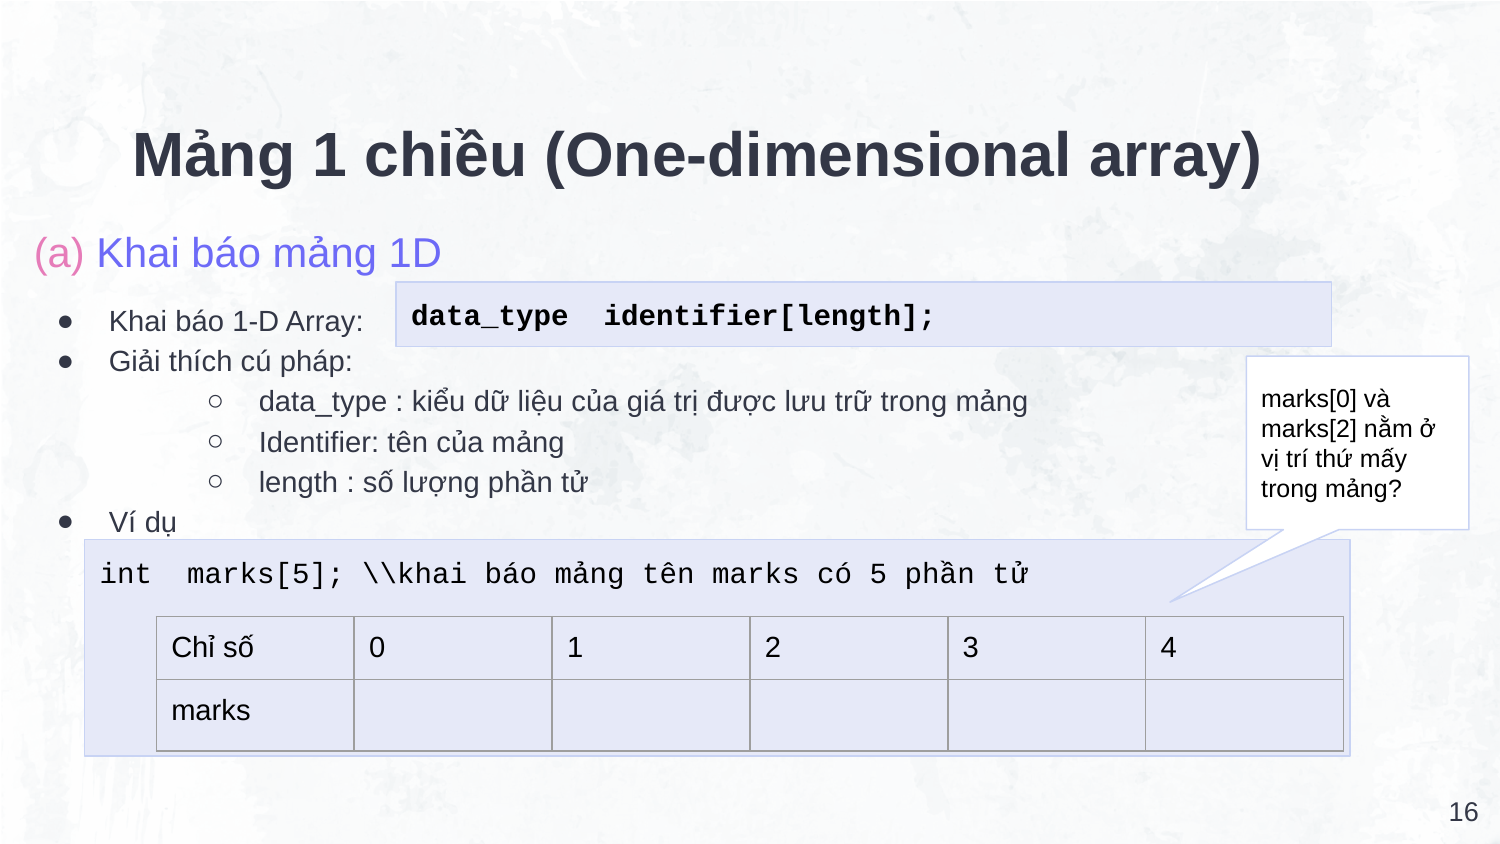

# Mảng 1 chiều (One-dimensional array)
(a) Khai báo mảng 1D
Khai báo 1-D Array:
Giải thích cú pháp:
data_type : kiểu dữ liệu của giá trị được lưu trữ trong mảng
Identifier: tên của mảng
length : số lượng phần tử
Ví dụ
data_type  identifier[length];
marks[0] và marks[2] nằm ở vị trí thứ mấy trong mảng?
int  marks[5]; \\khai báo mảng tên marks có 5 phần tử
| Chỉ số | 0 | 1 | 2 | 3 | 4 |
| --- | --- | --- | --- | --- | --- |
| marks |  |  |  |  |  |
16